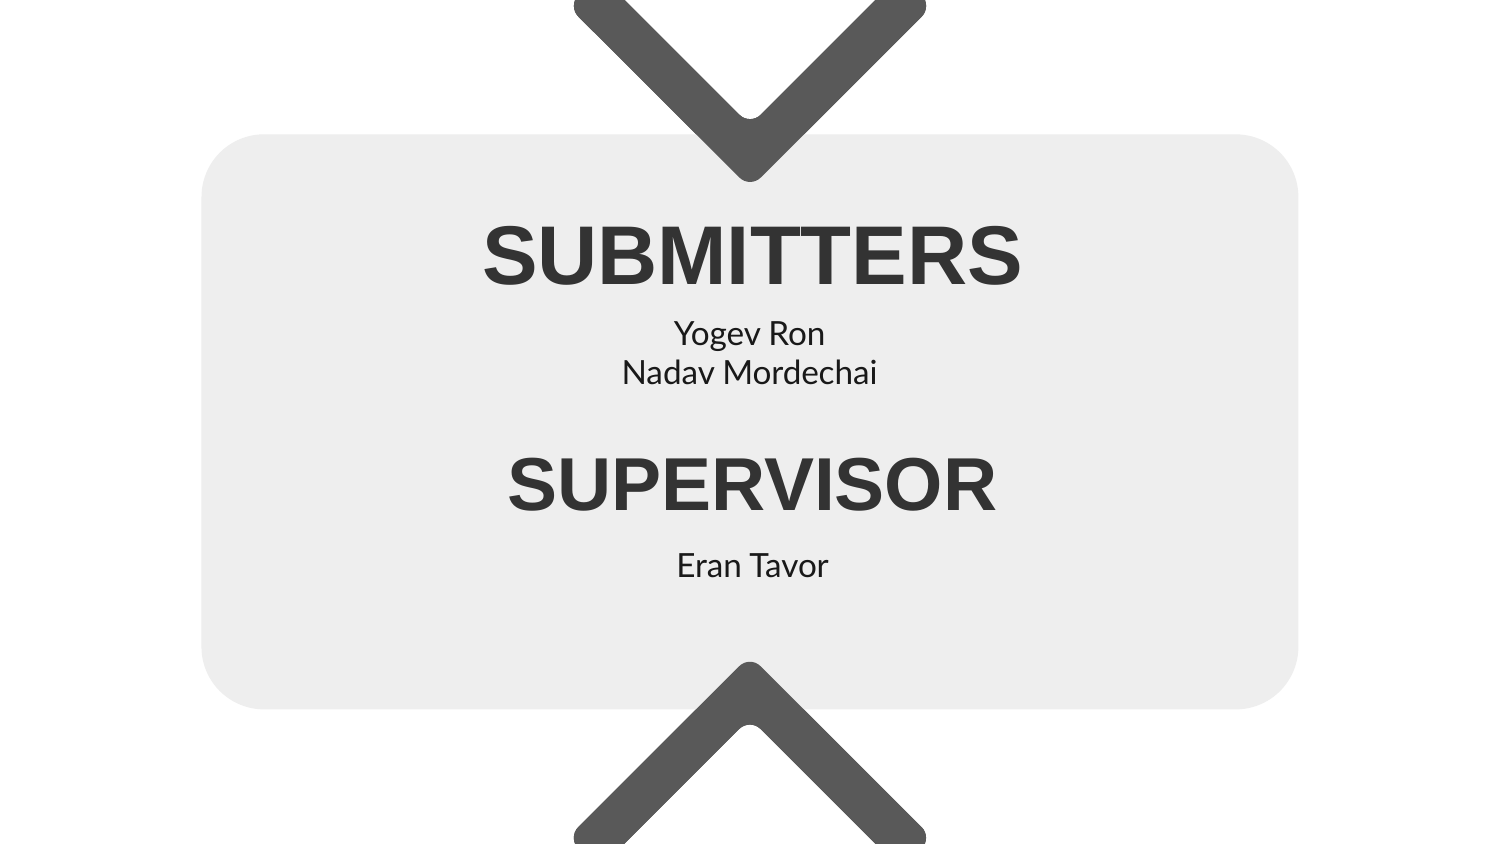

# SUBMITTERS
Yogev Ron
Nadav Mordechai
SUPERVISOR
Eran Tavor